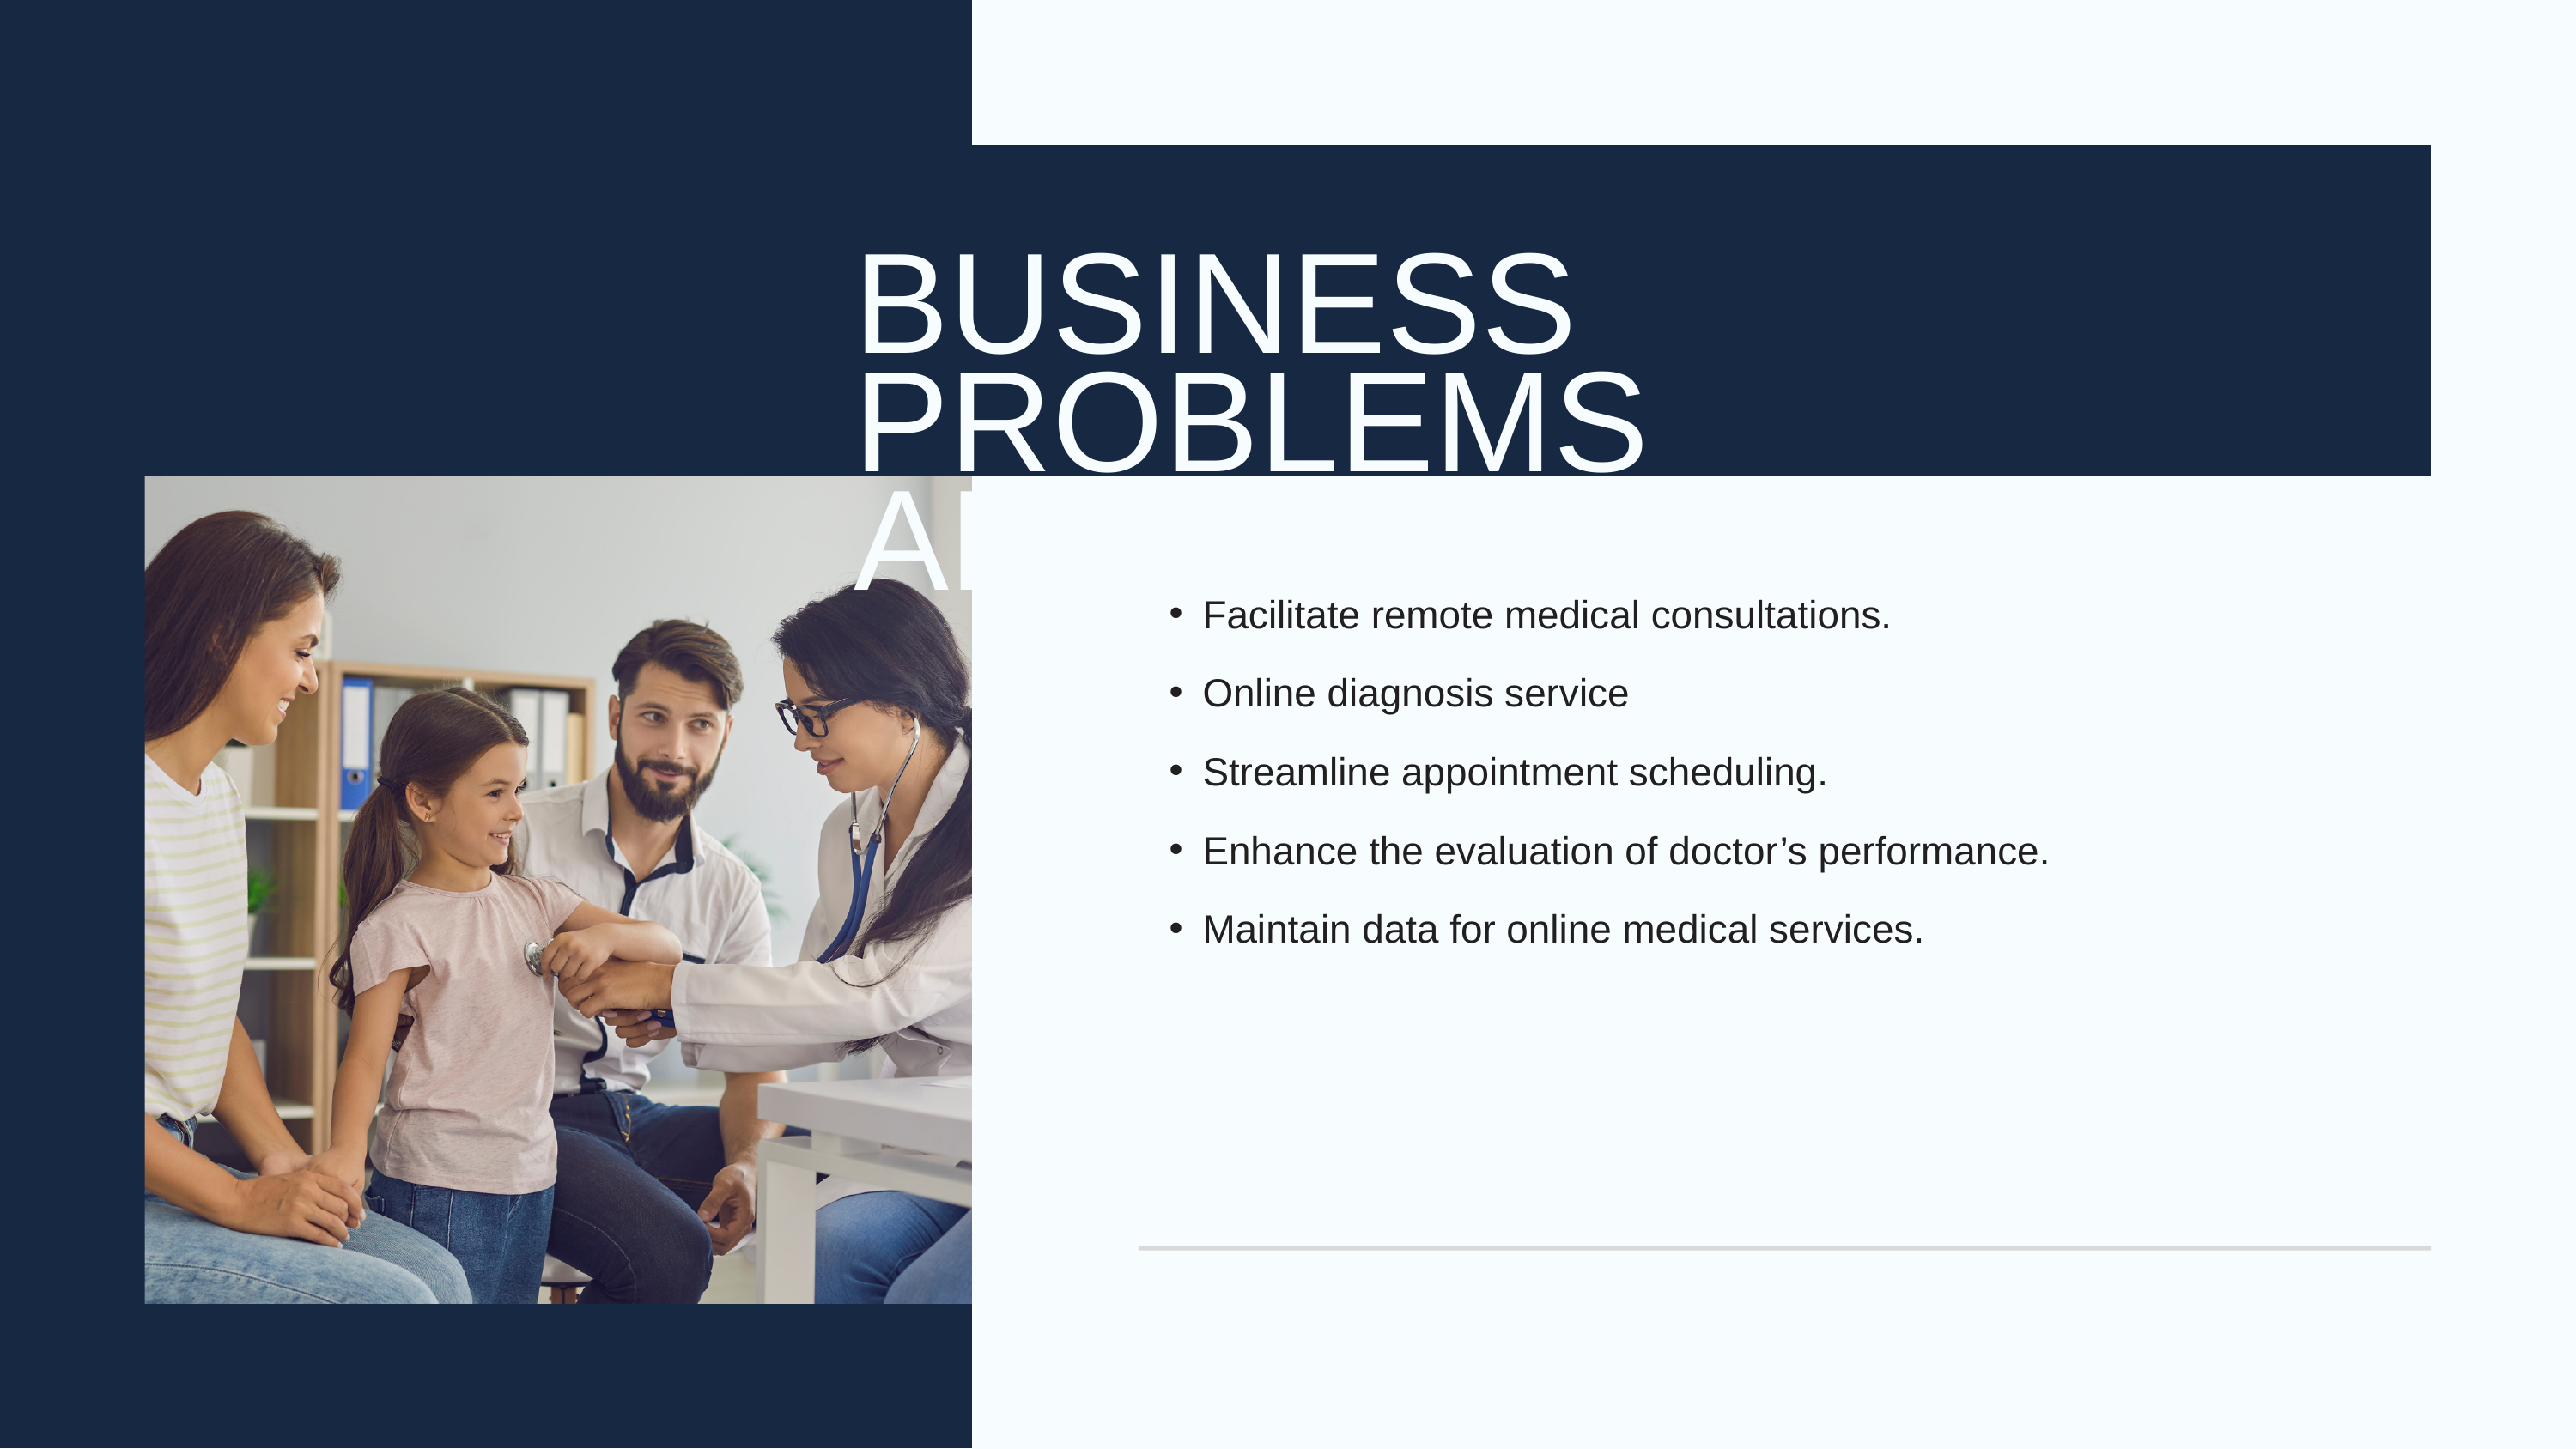

BUSINESS PROBLEMS ADDRESSED ?

Facilitate remote medical consultations.
Online diagnosis service
Streamline appointment scheduling.
Enhance the evaluation of doctor’s performance.
Maintain data for online medical services.